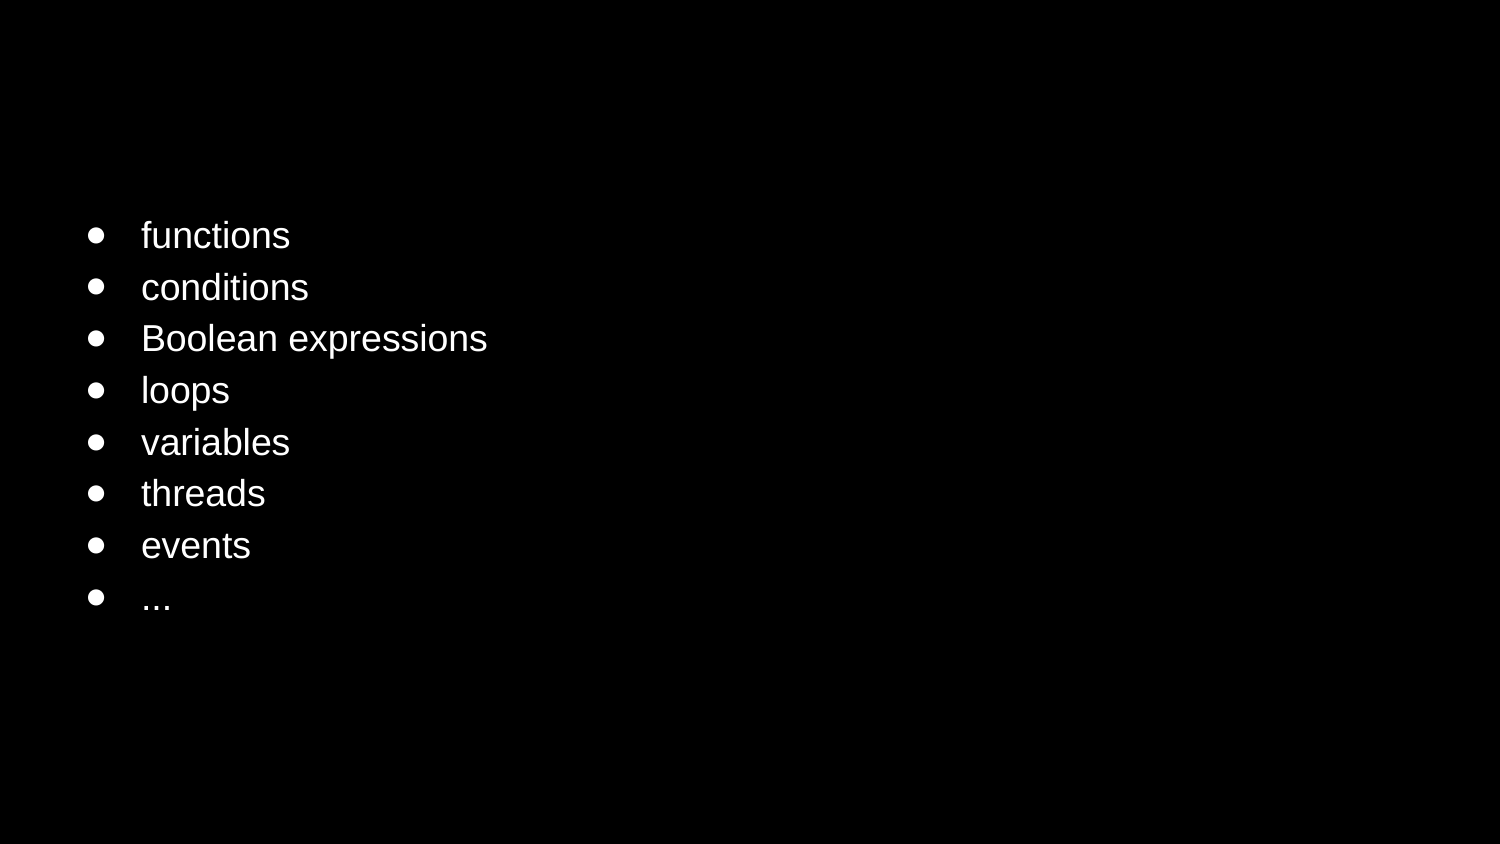

functions
conditions
Boolean expressions
loops
variables
threads
events
...